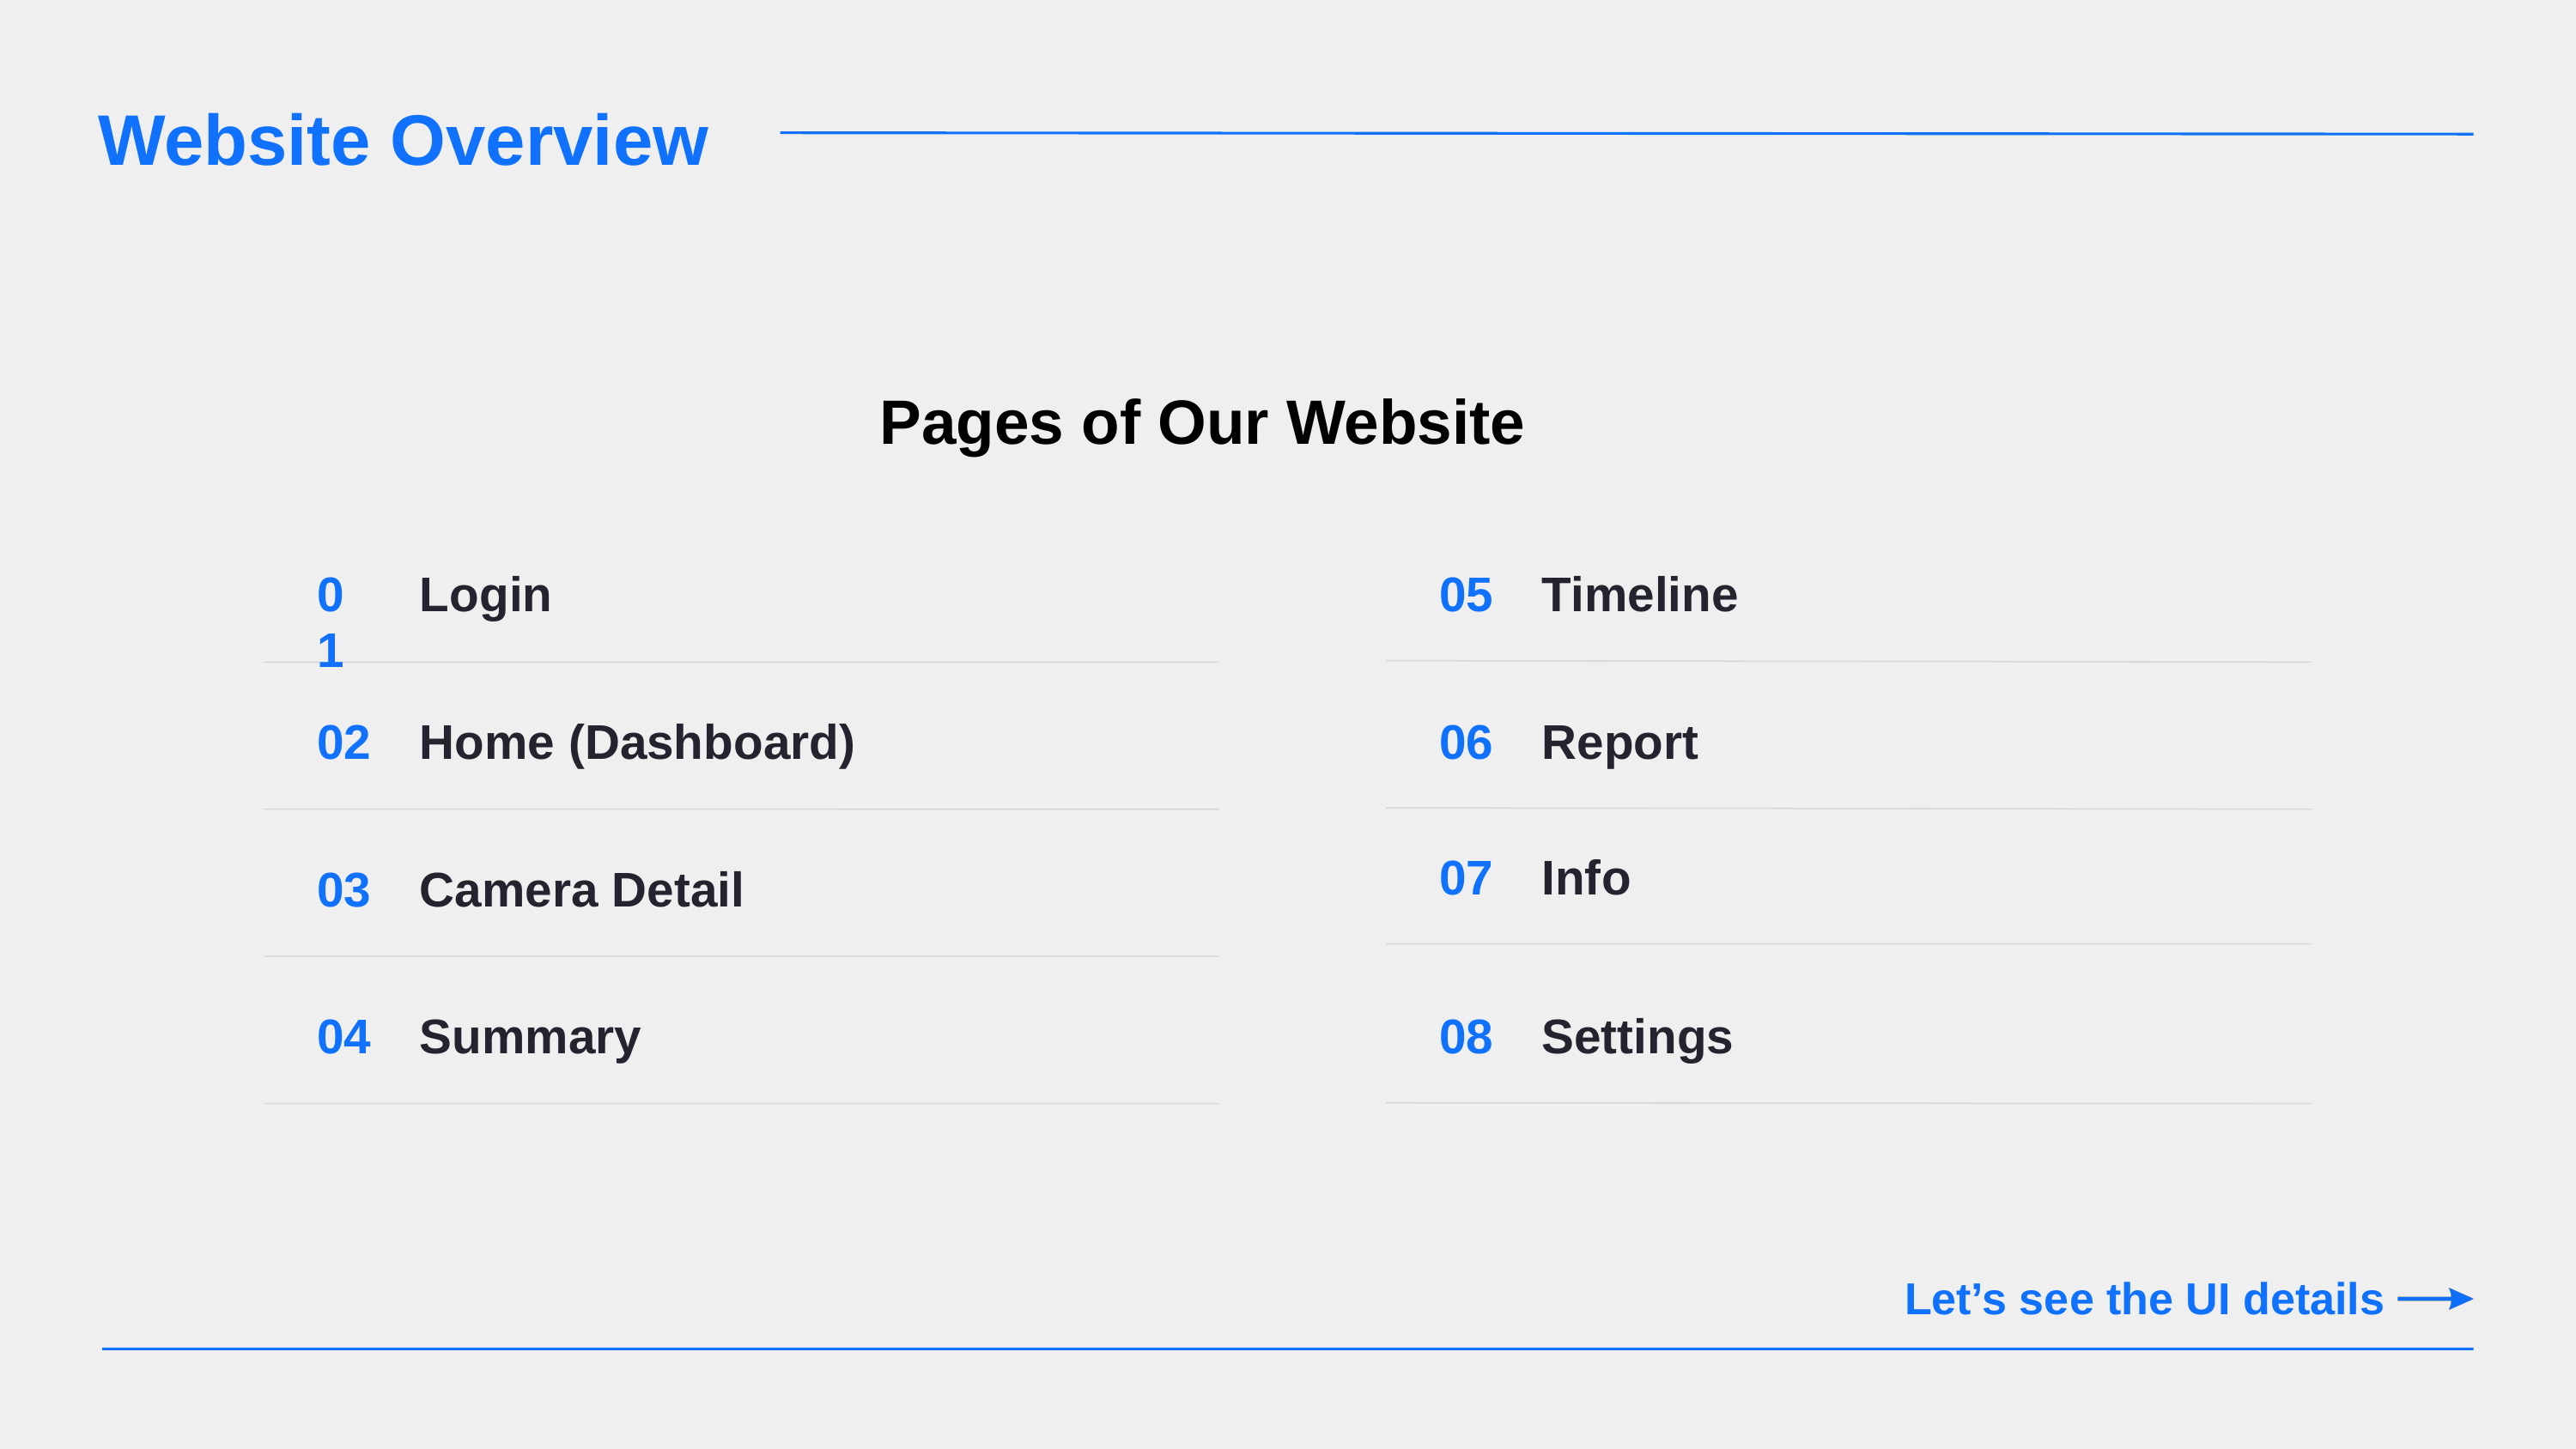

Website Overview

Pages of Our Website
01
Login
Timeline
05

Report
02
Home (Dashboard)
06

07
Info
03
Camera Detail

Summary
04
08
Settings

Let’s see the UI details